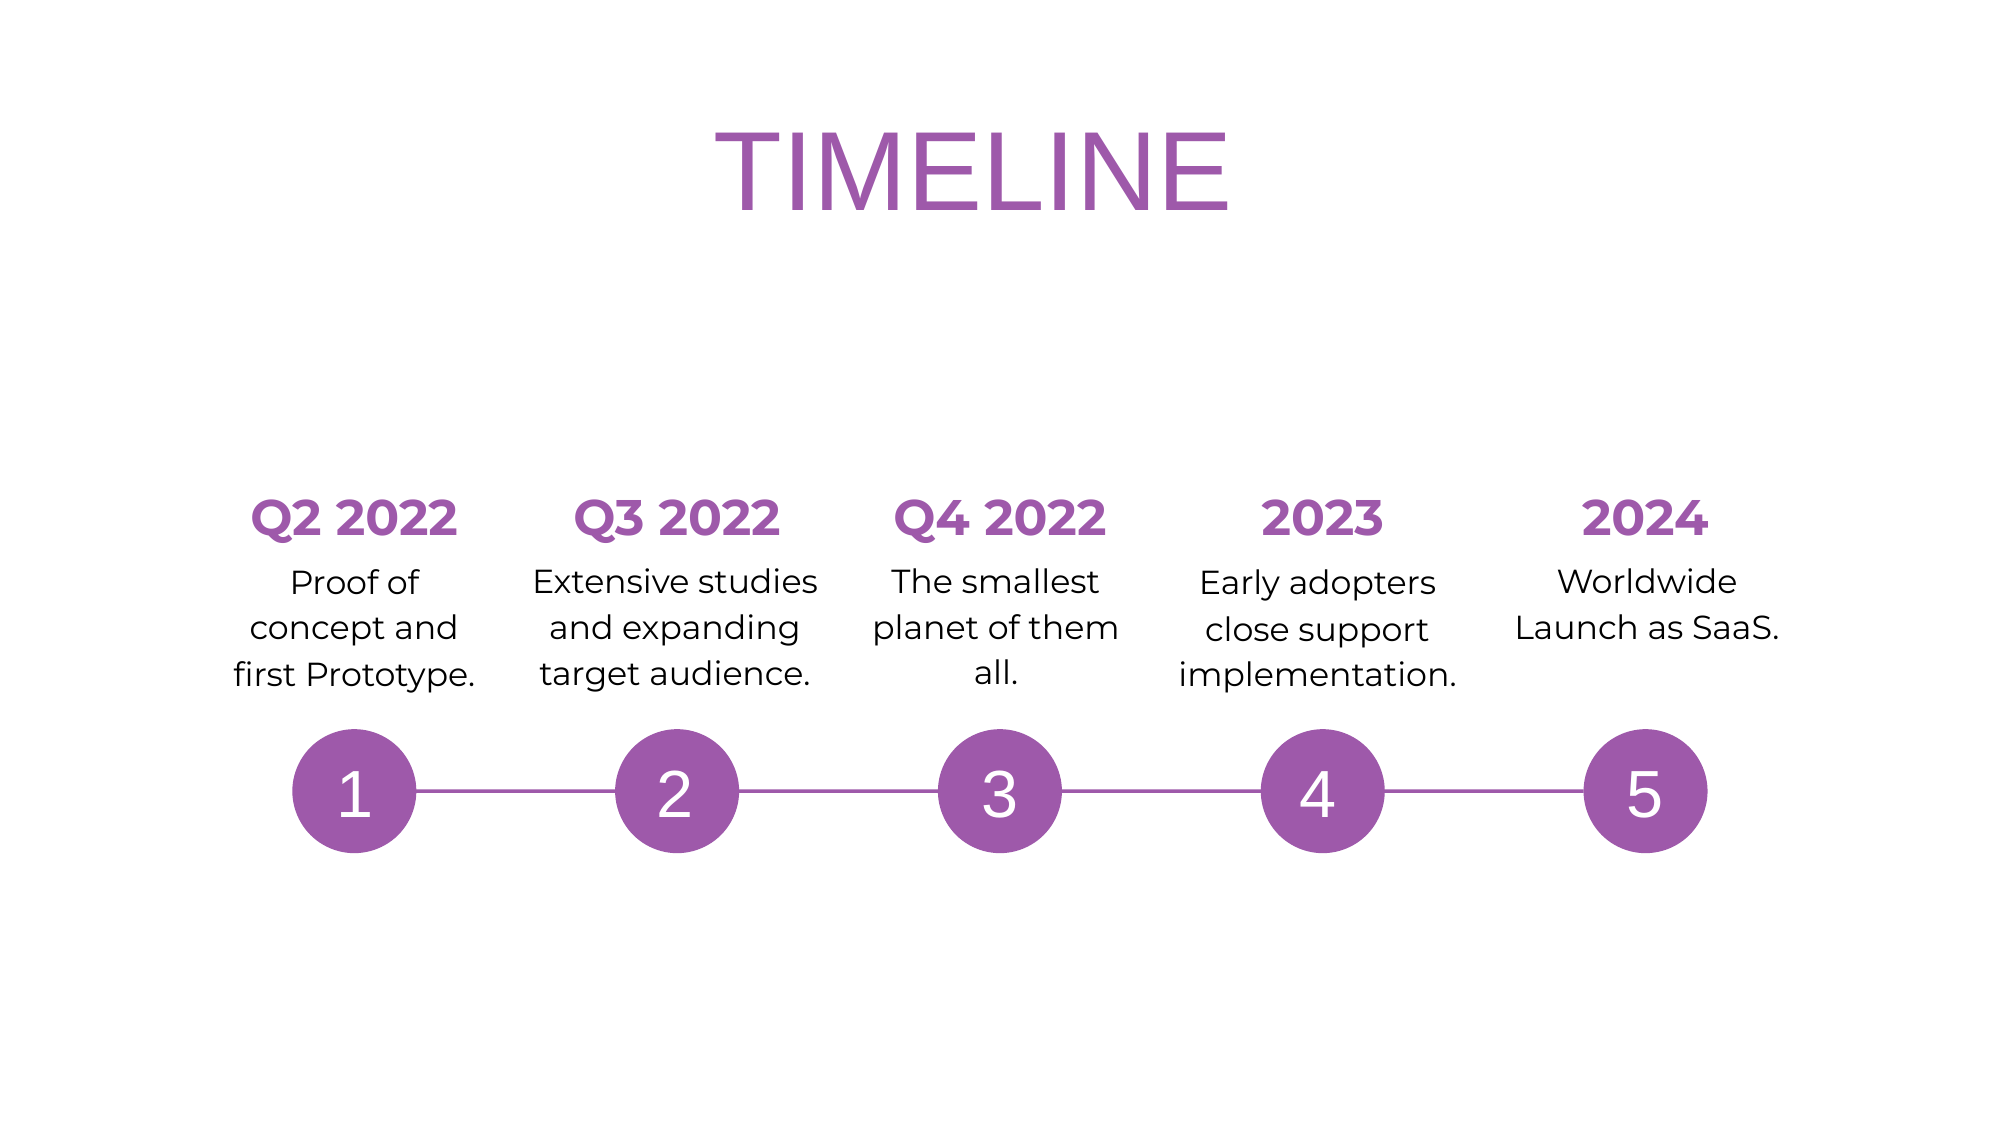

# TIMELINE
Q2 2022
Q3 2022
Q4 2022
2023
2024
The smallest planet of them all.
Worldwide
Launch as SaaS.
Extensive studies and expanding target audience.
Proof of concept and first Prototype.
Early adopters close support implementation.

1

2

3

4

5